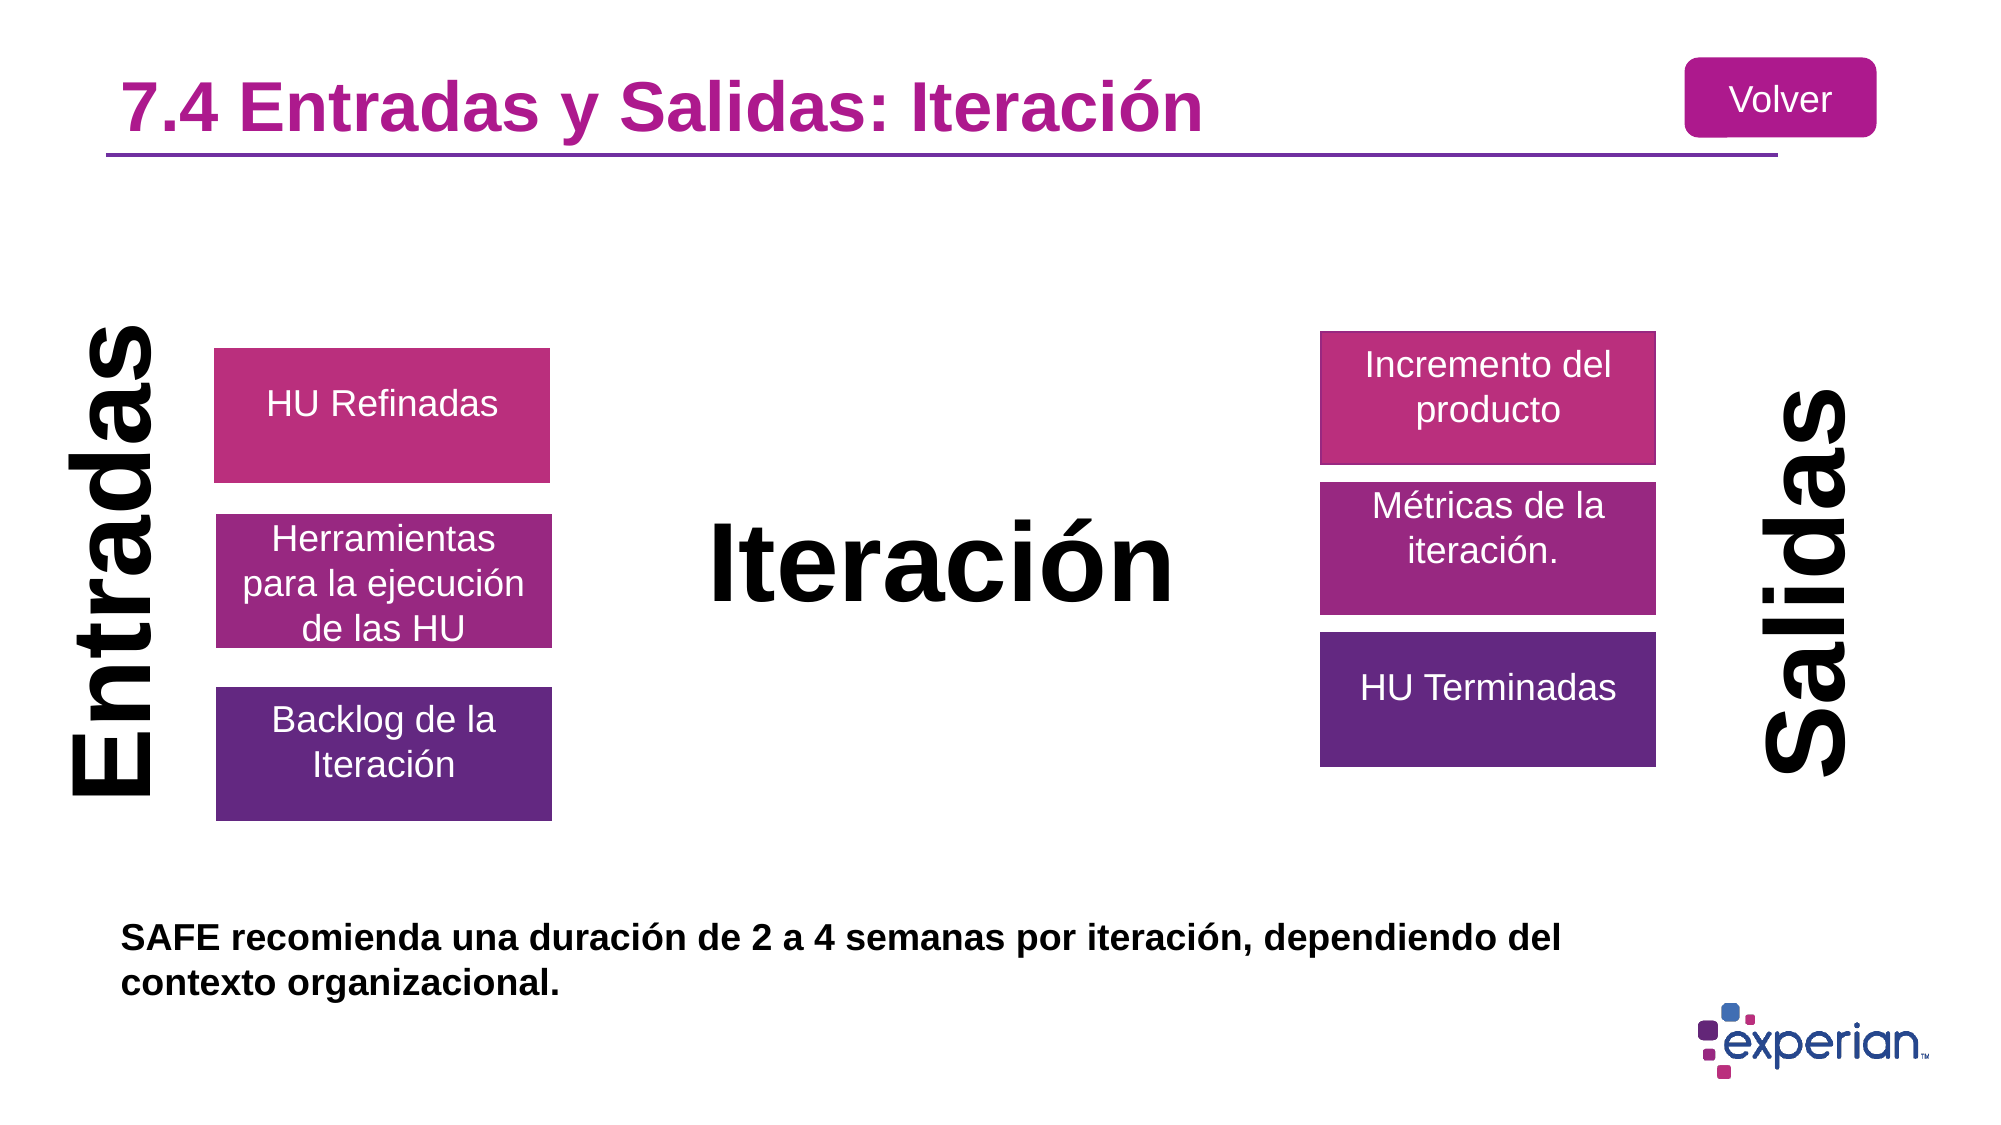

Volver
7.4 Entradas y Salidas: Iteración
Incremento del producto

HU Refinadas

Iteración
Métricas de la iteración.

Entradas
Salidas
Herramientas para la ejecución de las HU
HU Terminadas

Backlog de la Iteración

SAFE recomienda una duración de 2 a 4 semanas por iteración, dependiendo del contexto organizacional.